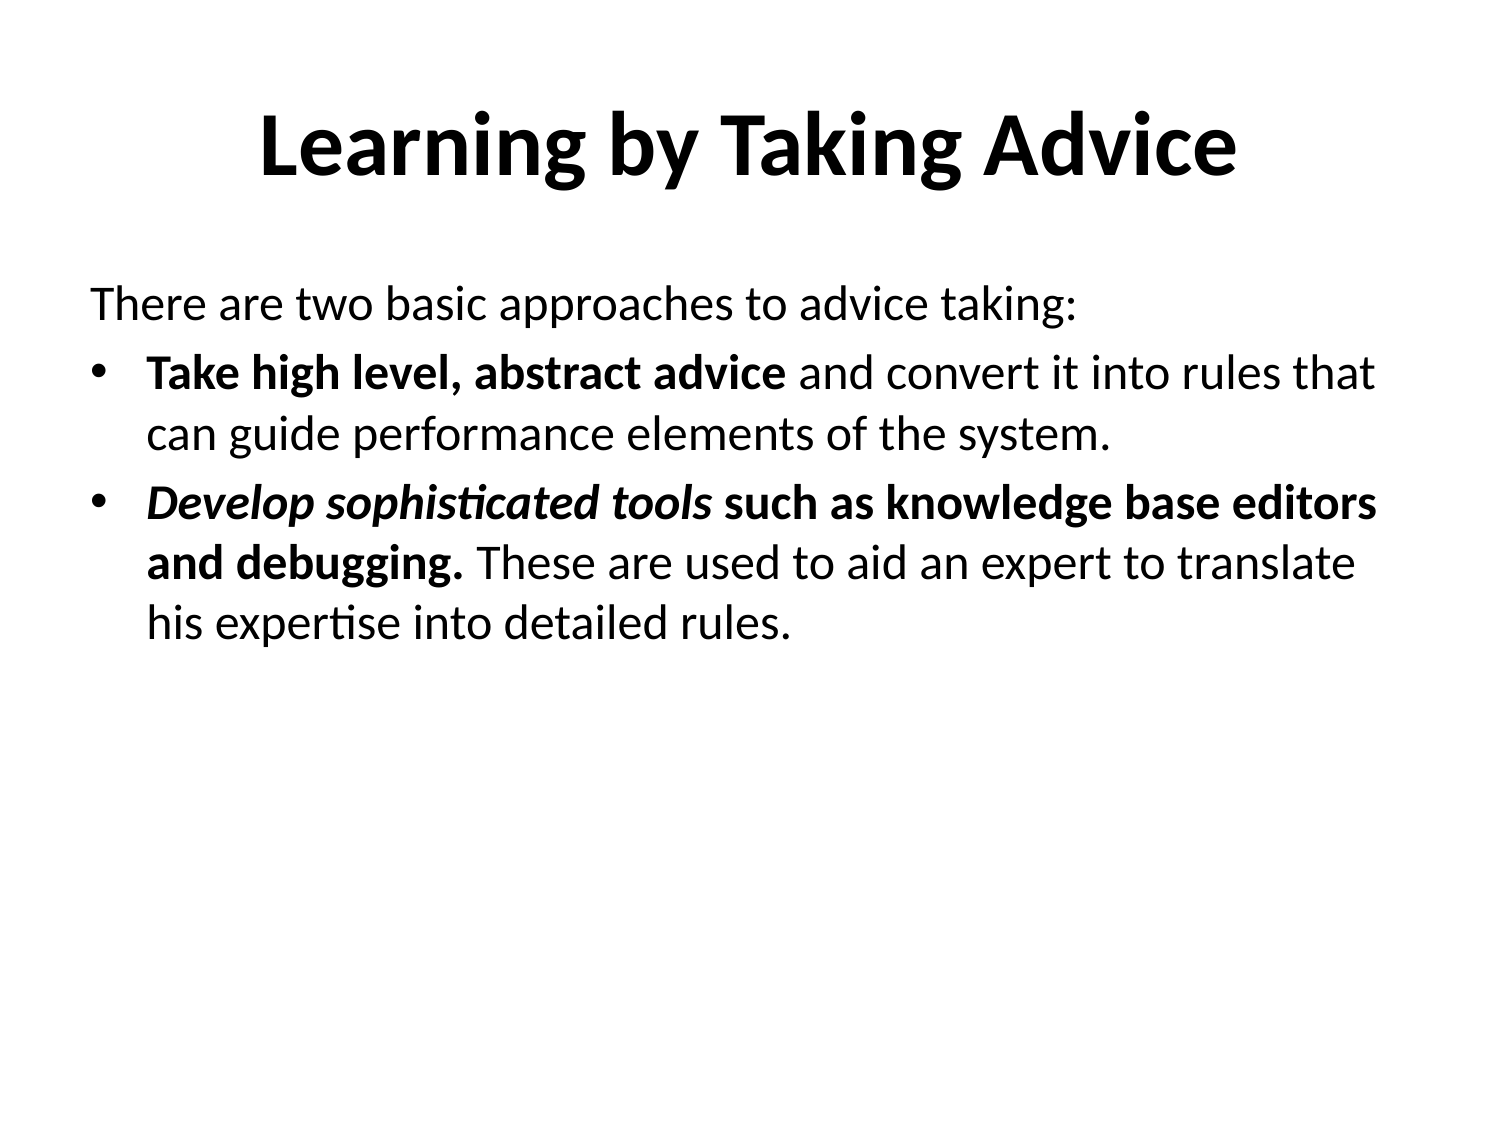

# Learning by Taking Advice
There are two basic approaches to advice taking:
Take high level, abstract advice and convert it into rules that can guide performance elements of the system.
Develop sophisticated tools such as knowledge base editors and debugging. These are used to aid an expert to translate his expertise into detailed rules.